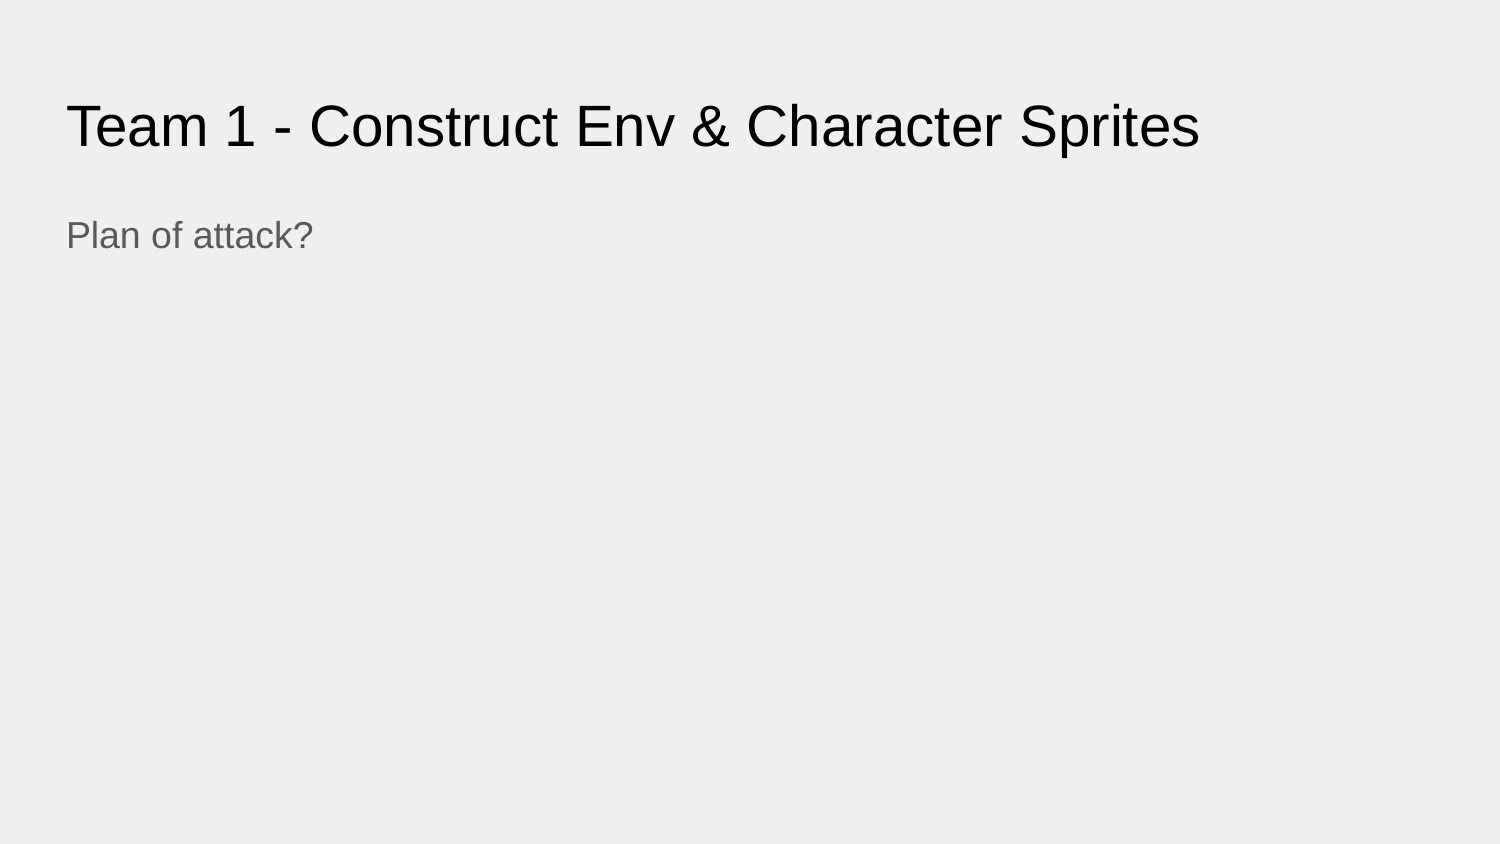

# Team 1 - Construct Env & Character Sprites
Plan of attack?